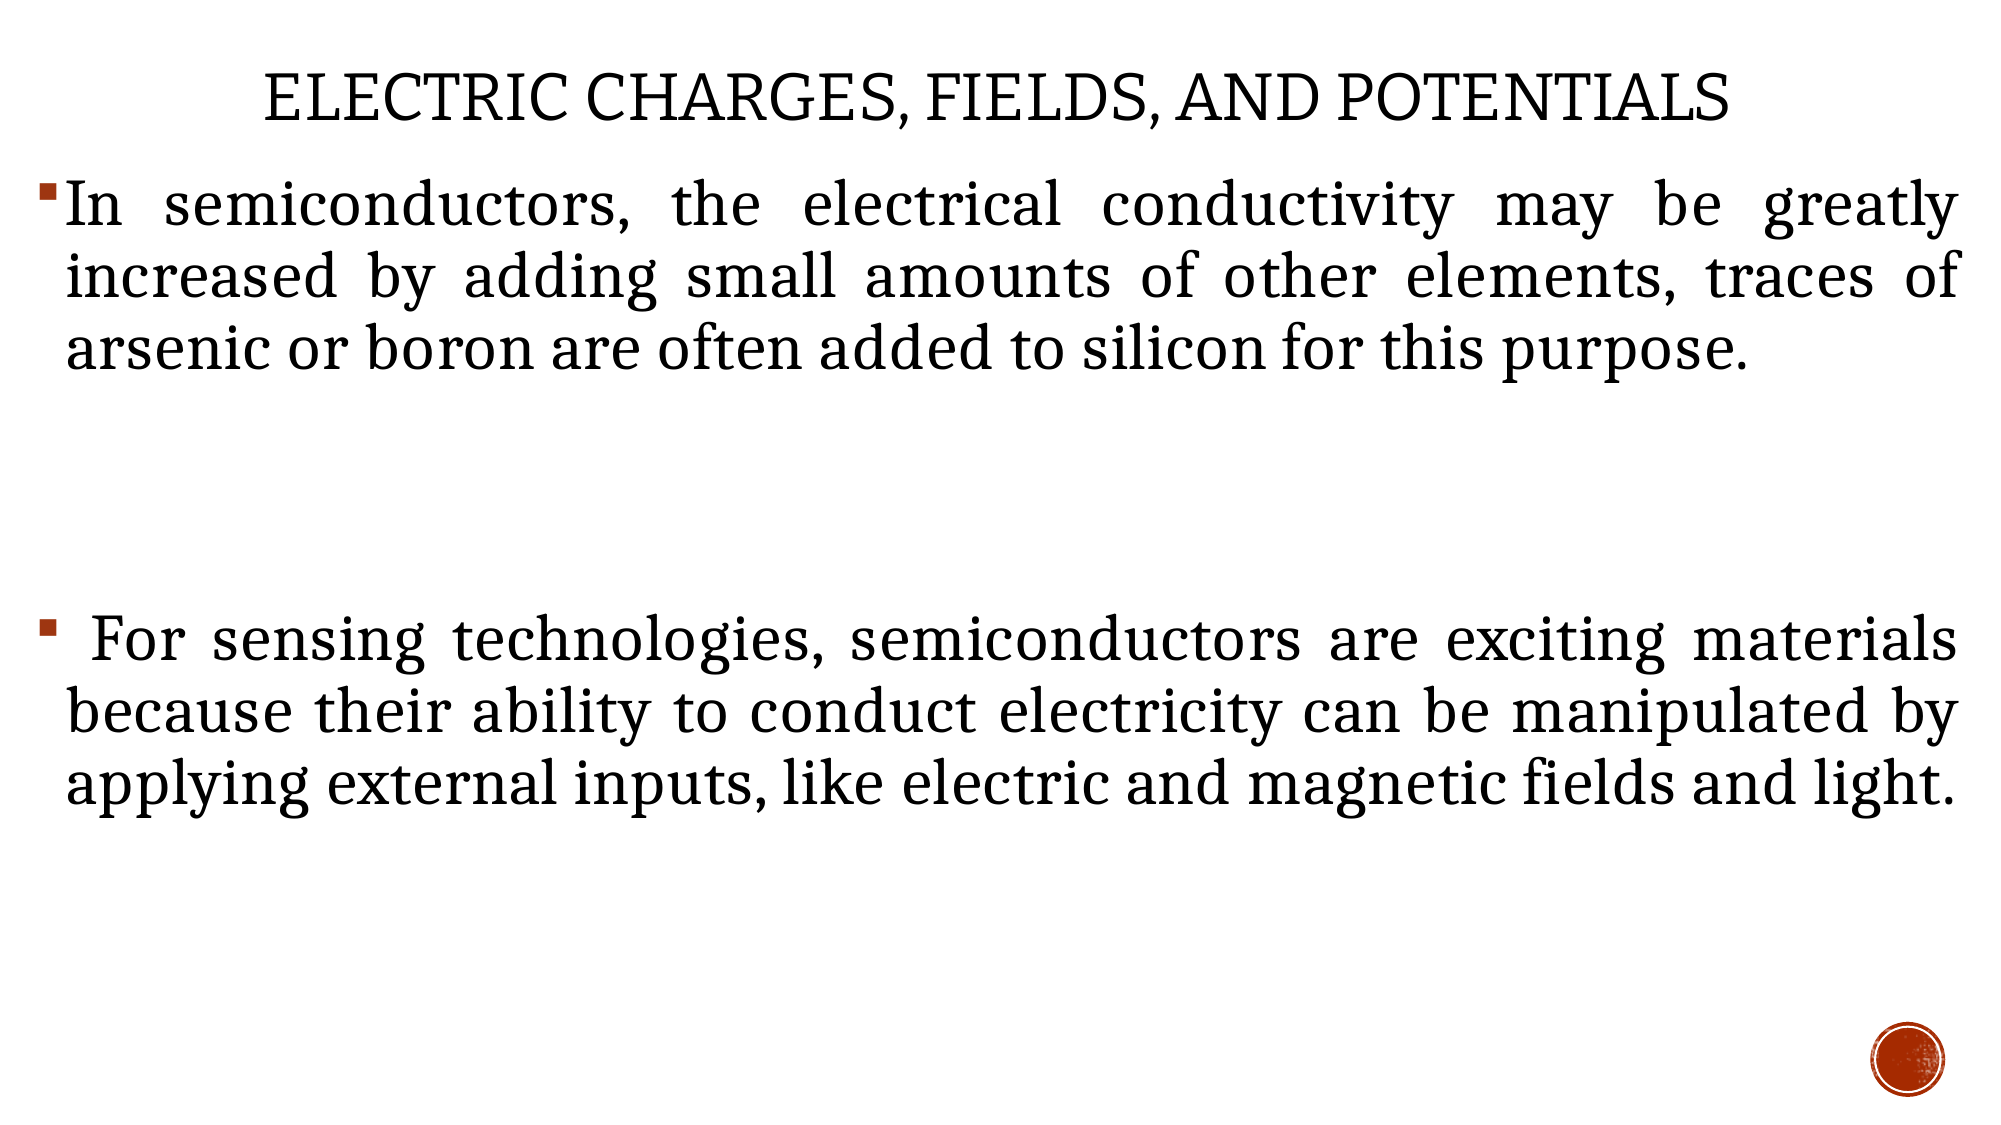

# Electric Charges, Fields, and Potentials
In semiconductors, the electrical conductivity may be greatly increased by adding small amounts of other elements, traces of arsenic or boron are often added to silicon for this purpose.

 For sensing technologies, semiconductors are exciting materials because their ability to conduct electricity can be manipulated by applying external inputs, like electric and magnetic fields and light.